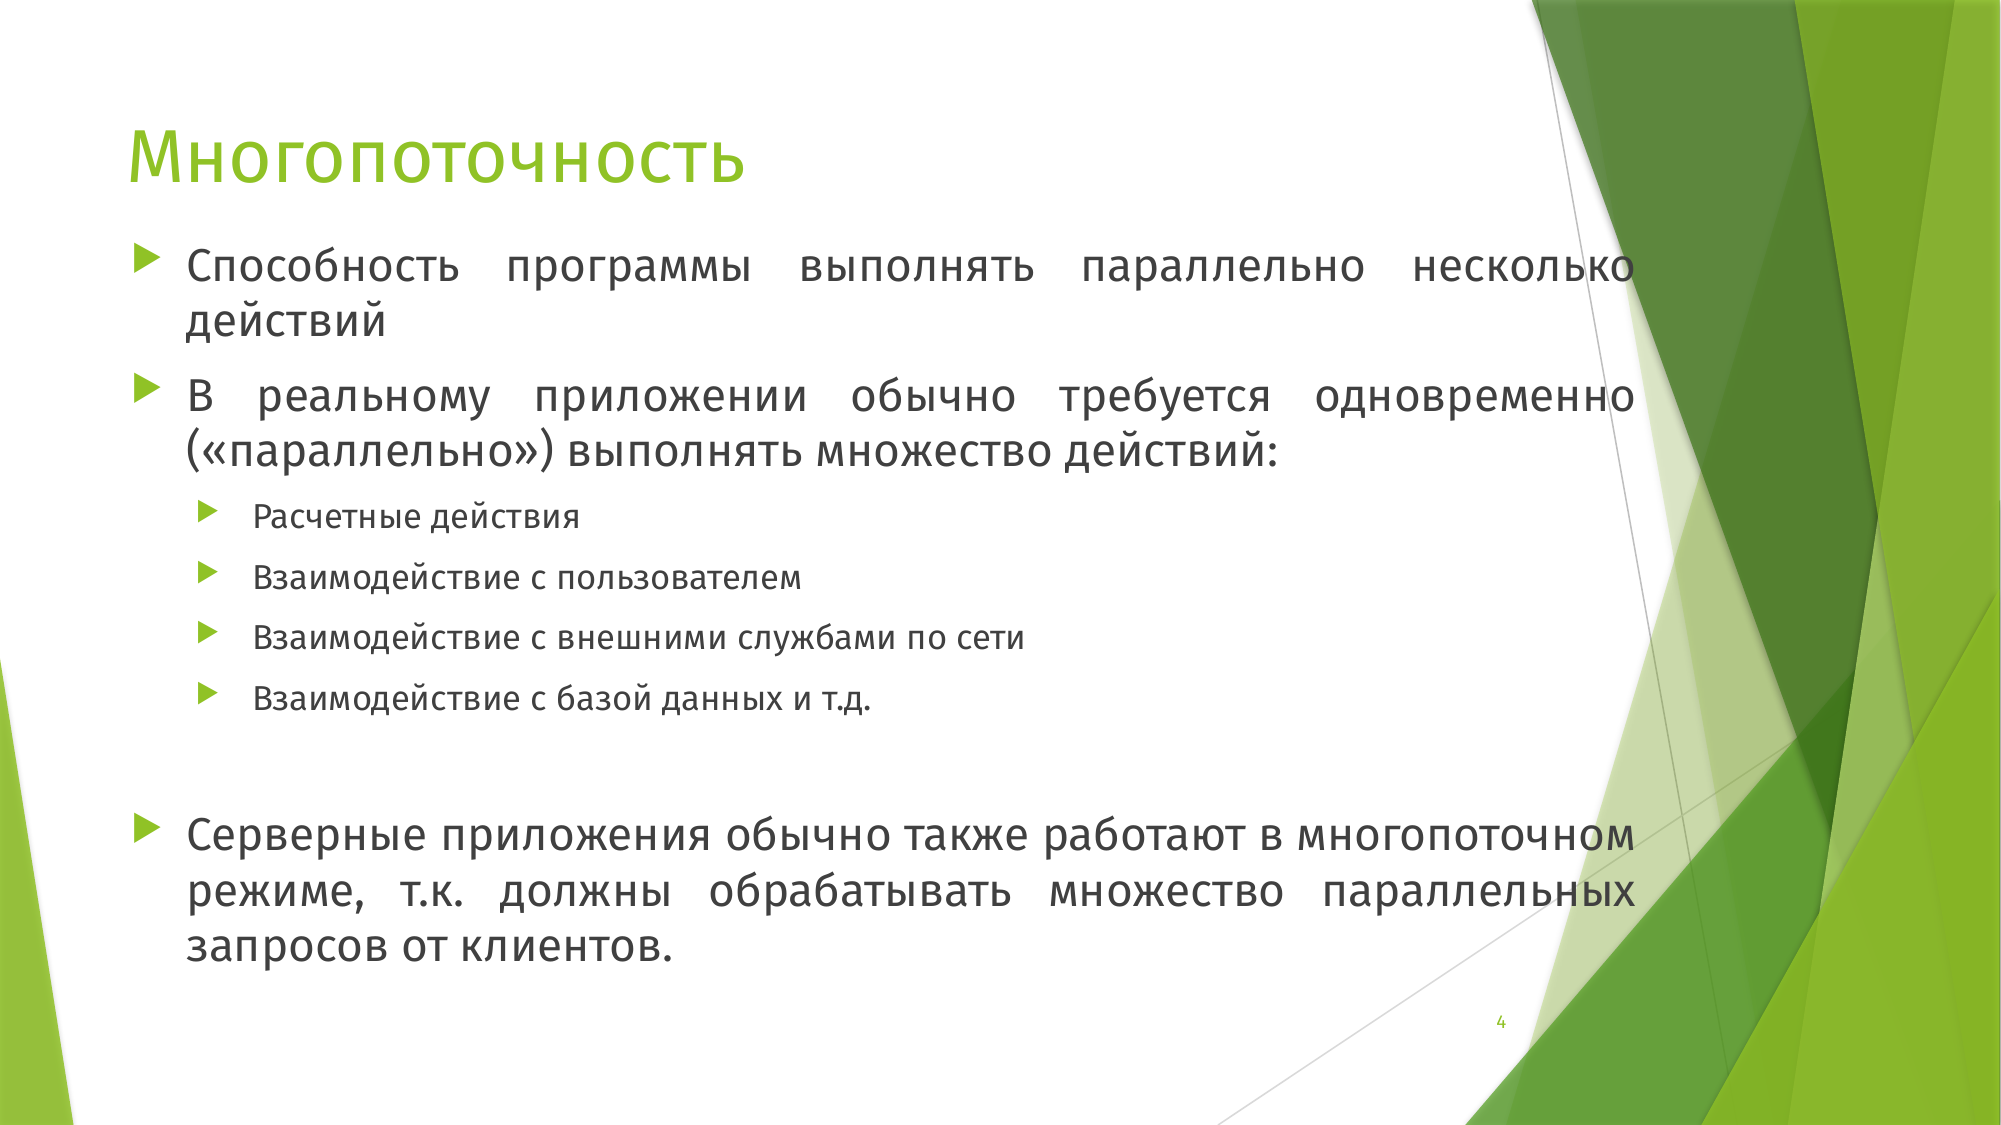

# Многопоточность
Способность программы выполнять параллельно несколько действий
В реальному приложении обычно требуется одновременно («параллельно») выполнять множество действий:
Расчетные действия
Взаимодействие с пользователем
Взаимодействие с внешними службами по сети
Взаимодействие с базой данных и т.д.

Серверные приложения обычно также работают в многопоточном режиме, т.к. должны обрабатывать множество параллельных запросов от клиентов.

4